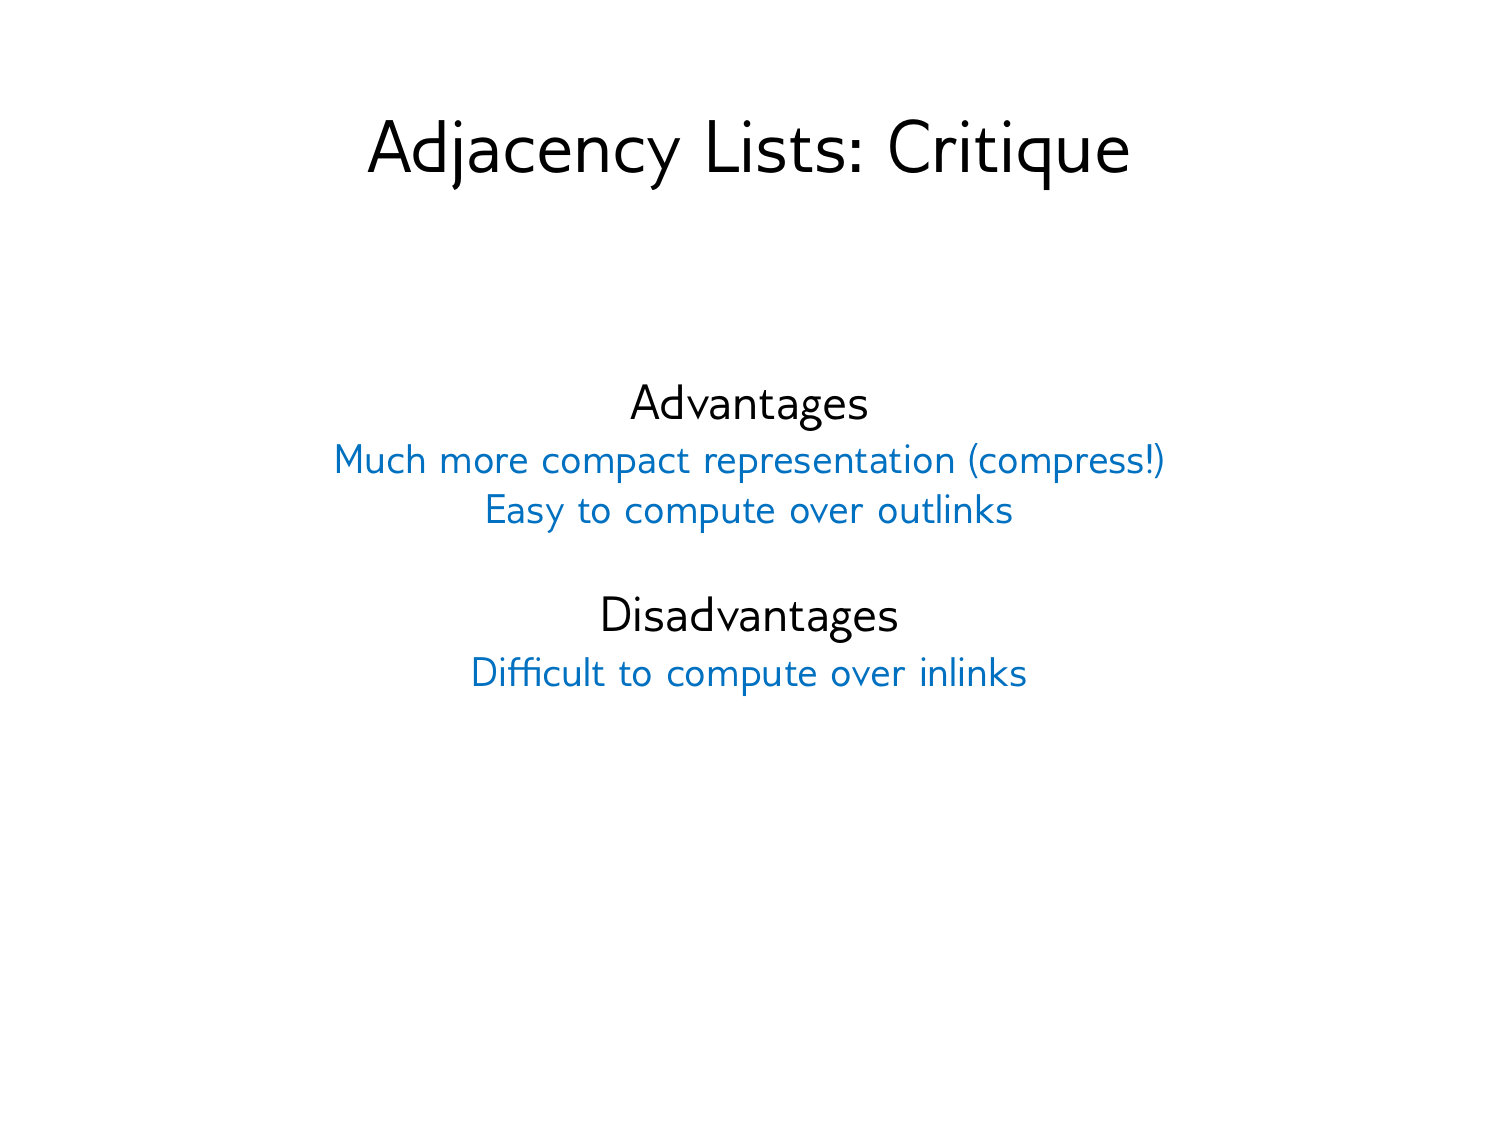

Adjacency Lists: Critique
Advantages
Much more compact representation (compress!)
Easy to compute over outlinks
Disadvantages
Difficult to compute over inlinks